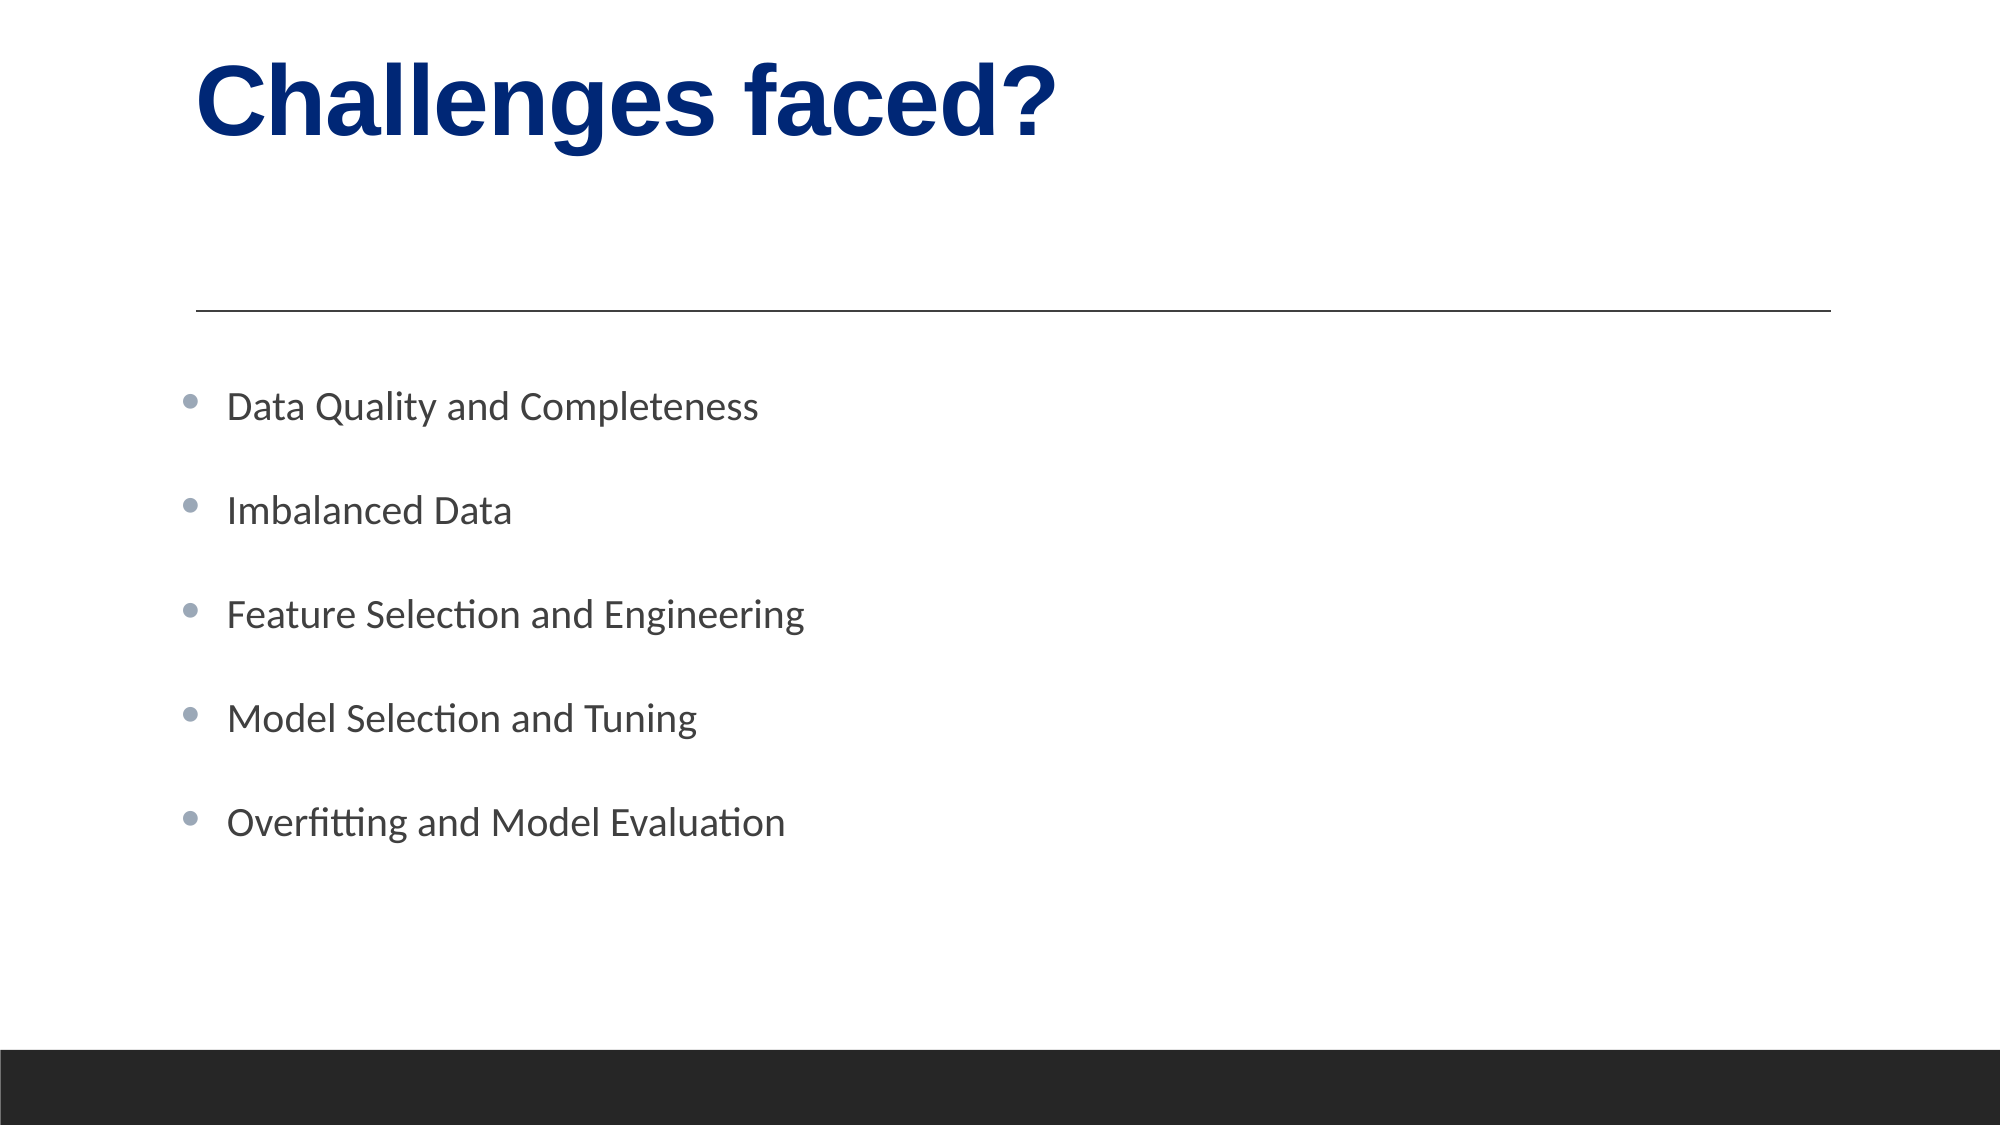

# Challenges faced?
Data Quality and Completeness
Imbalanced Data
Feature Selection and Engineering
Model Selection and Tuning
Overfitting and Model Evaluation